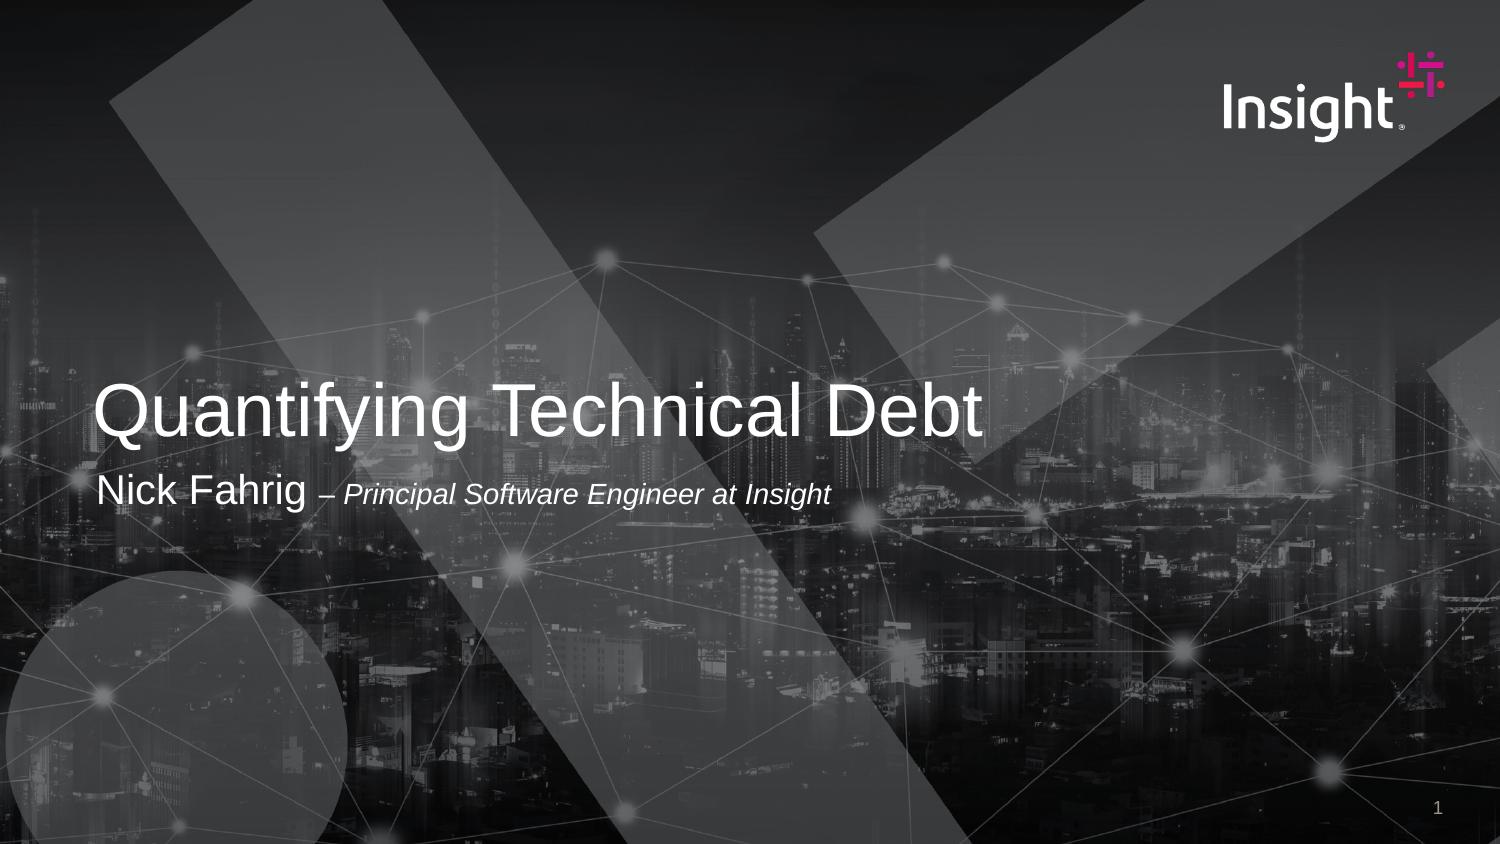

# Quantifying Technical Debt
Nick Fahrig – Principal Software Engineer at Insight